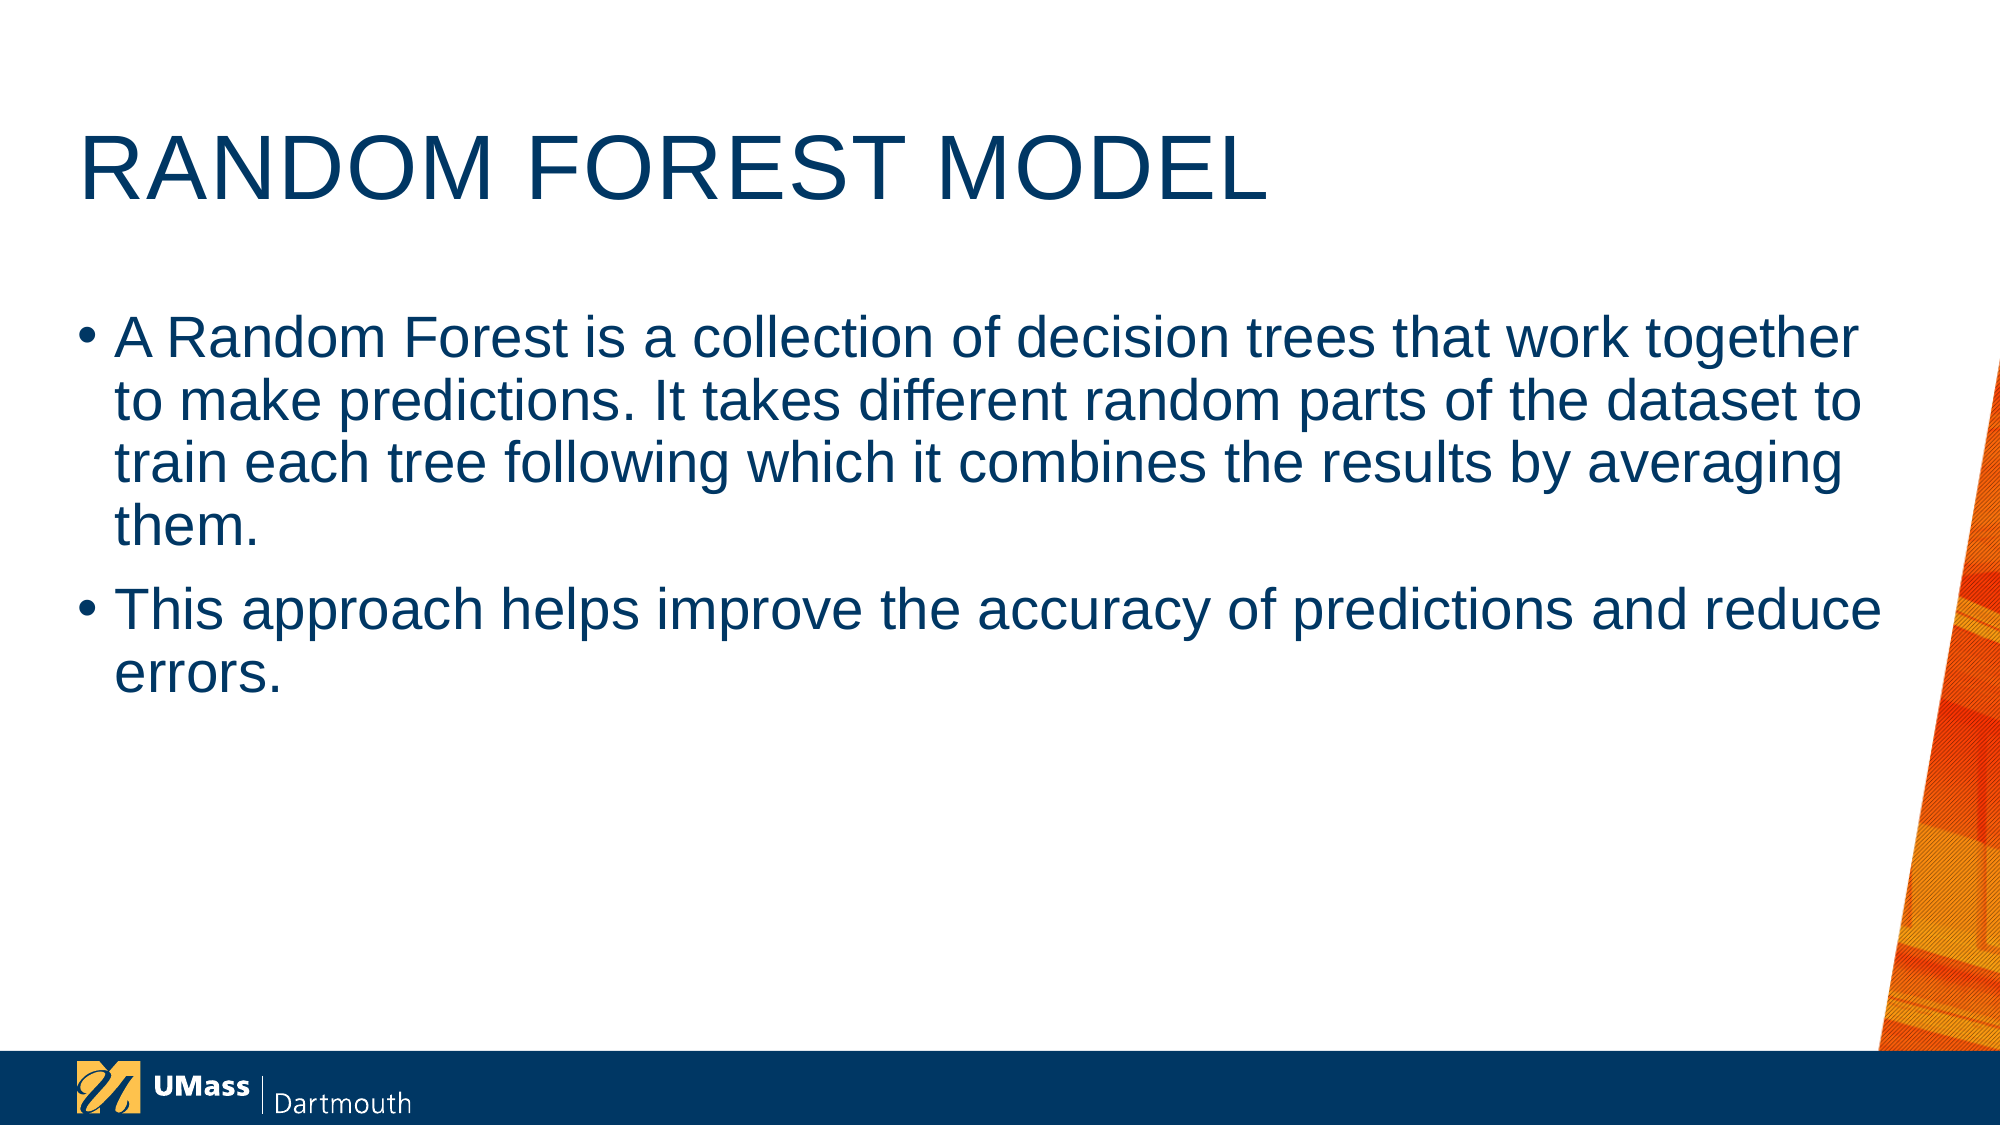

# Random forest model
A Random Forest is a collection of decision trees that work together to make predictions. It takes different random parts of the dataset to train each tree following which it combines the results by averaging them.
This approach helps improve the accuracy of predictions and reduce errors.